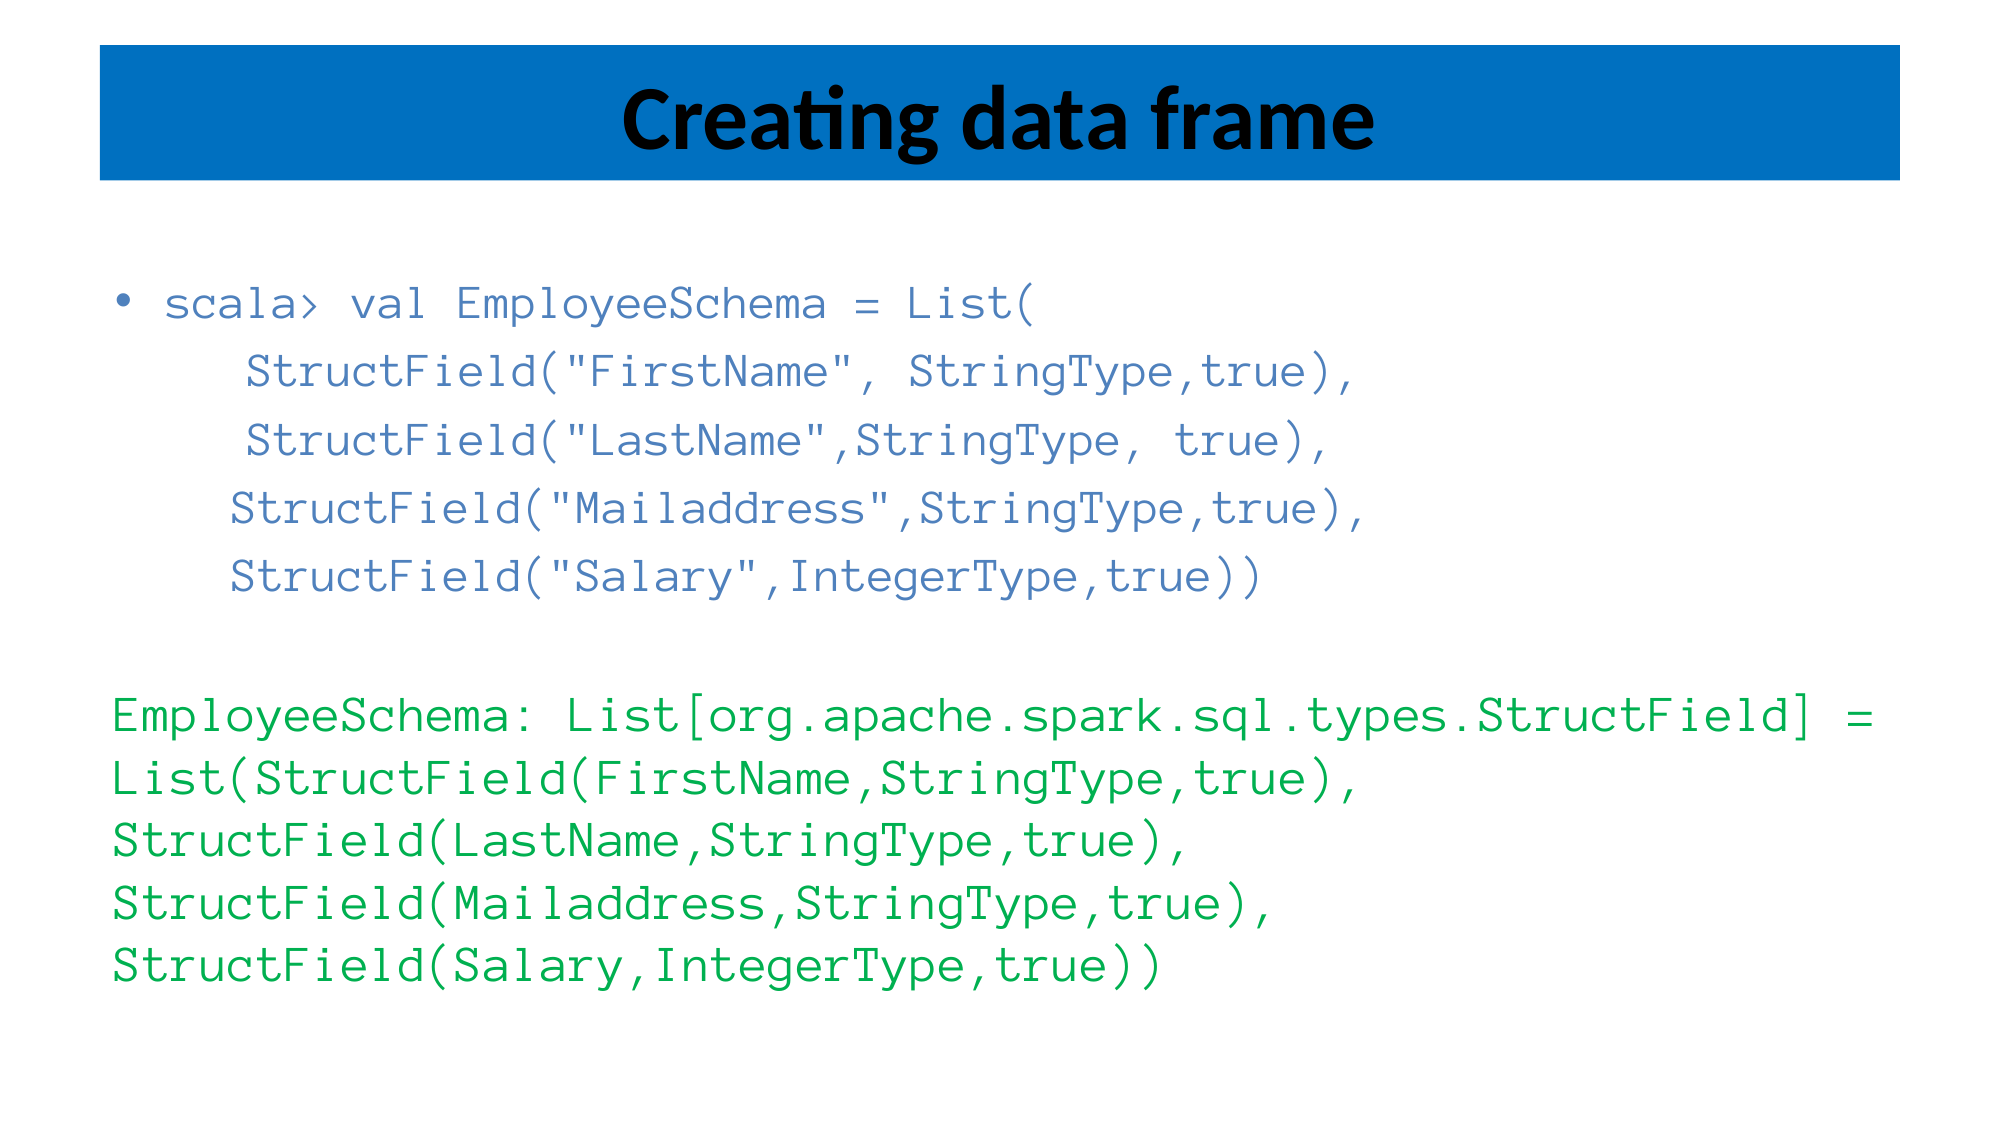

# Creating data frame
scala> val EmployeeSchema = List(
     StructField("FirstName", StringType,true),
     StructField("LastName",StringType, true),
	StructField("Mailaddress",StringType,true),
	StructField("Salary",IntegerType,true))

EmployeeSchema: List[org.apache.spark.sql.types.StructField] = List(StructField(FirstName,StringType,true), StructField(LastName,StringType,true), StructField(Mailaddress,StringType,true), StructField(Salary,IntegerType,true))